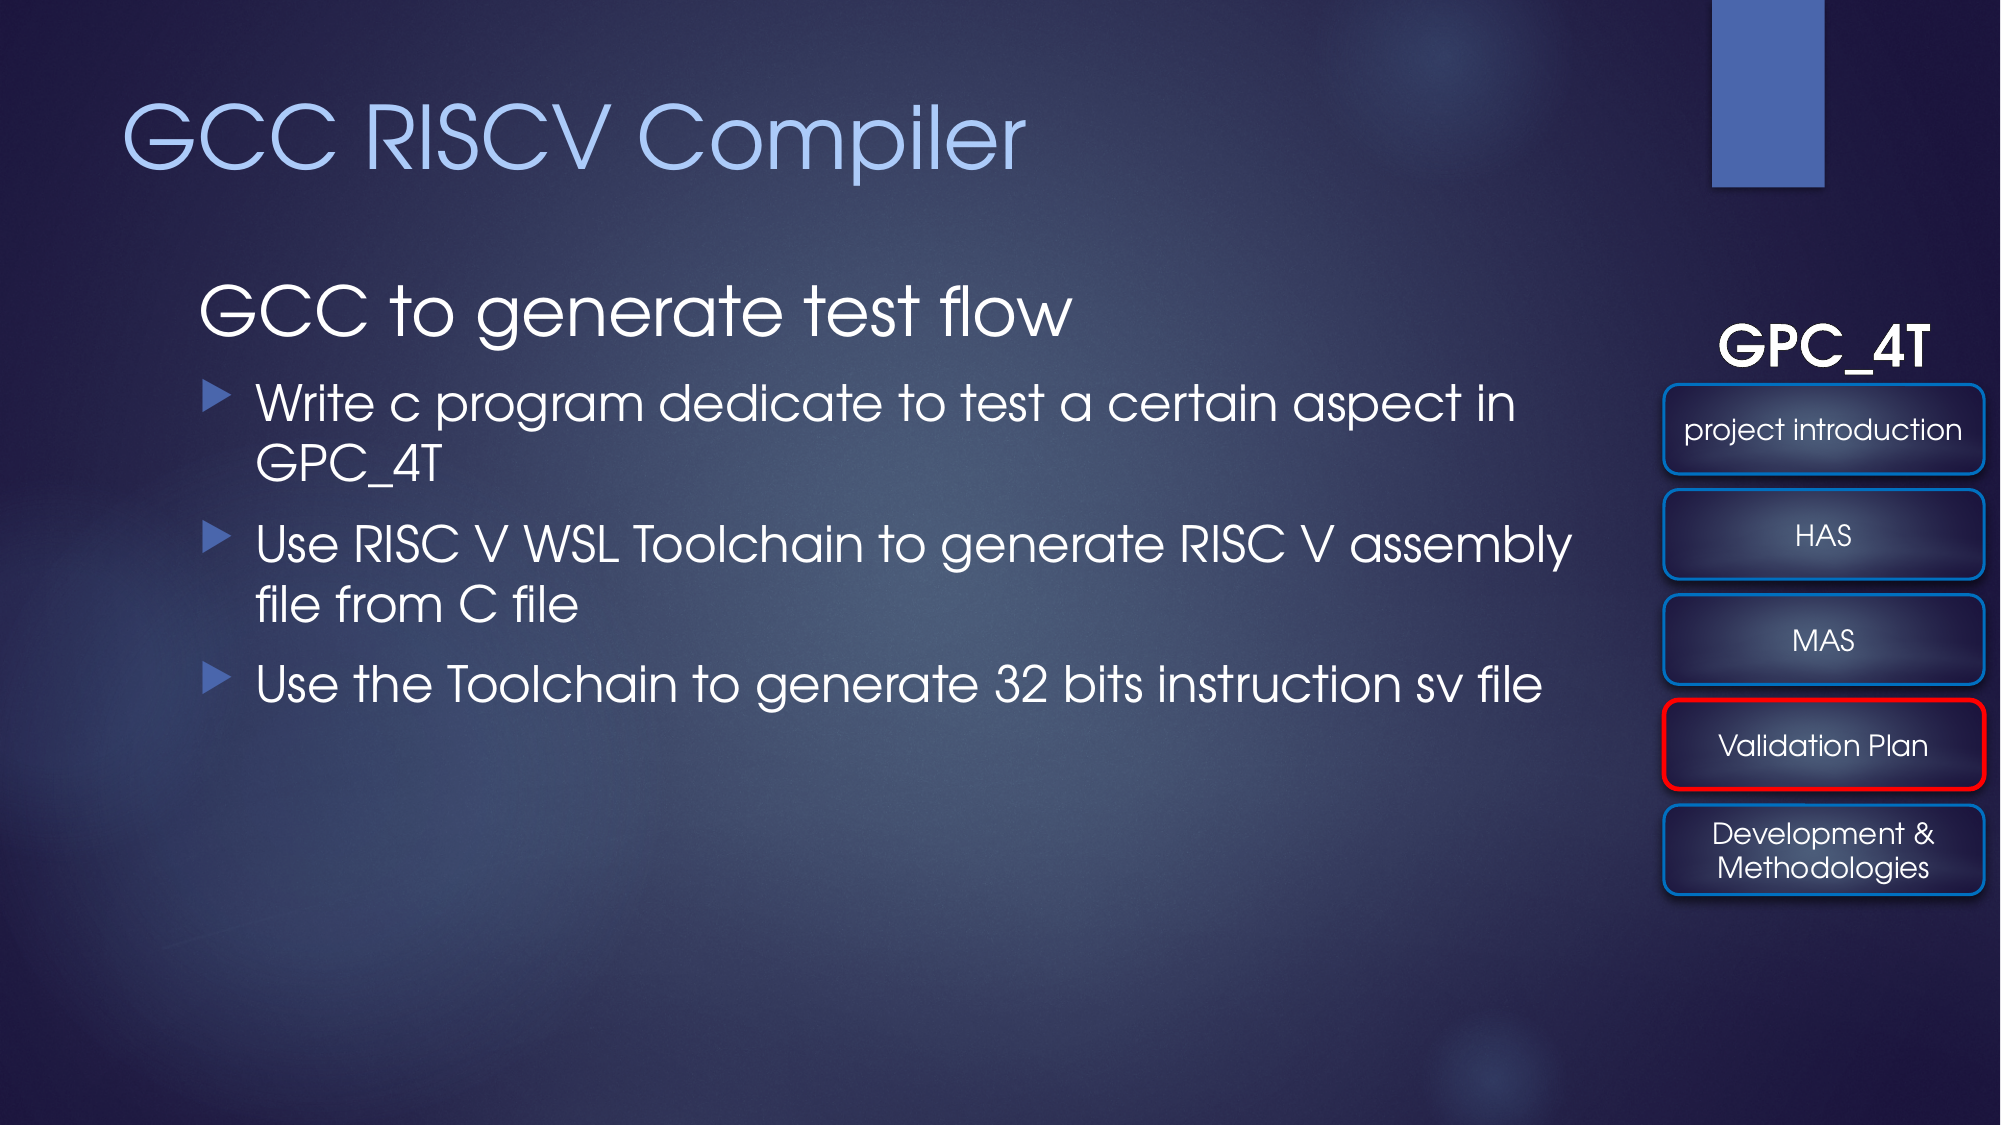

# GCC RISCV Compiler
GCC to generate test flow
Write c program dedicate to test a certain aspect in GPC_4T
Use RISC V WSL Toolchain to generate RISC V assembly file from C file
Use the Toolchain to generate 32 bits instruction sv file